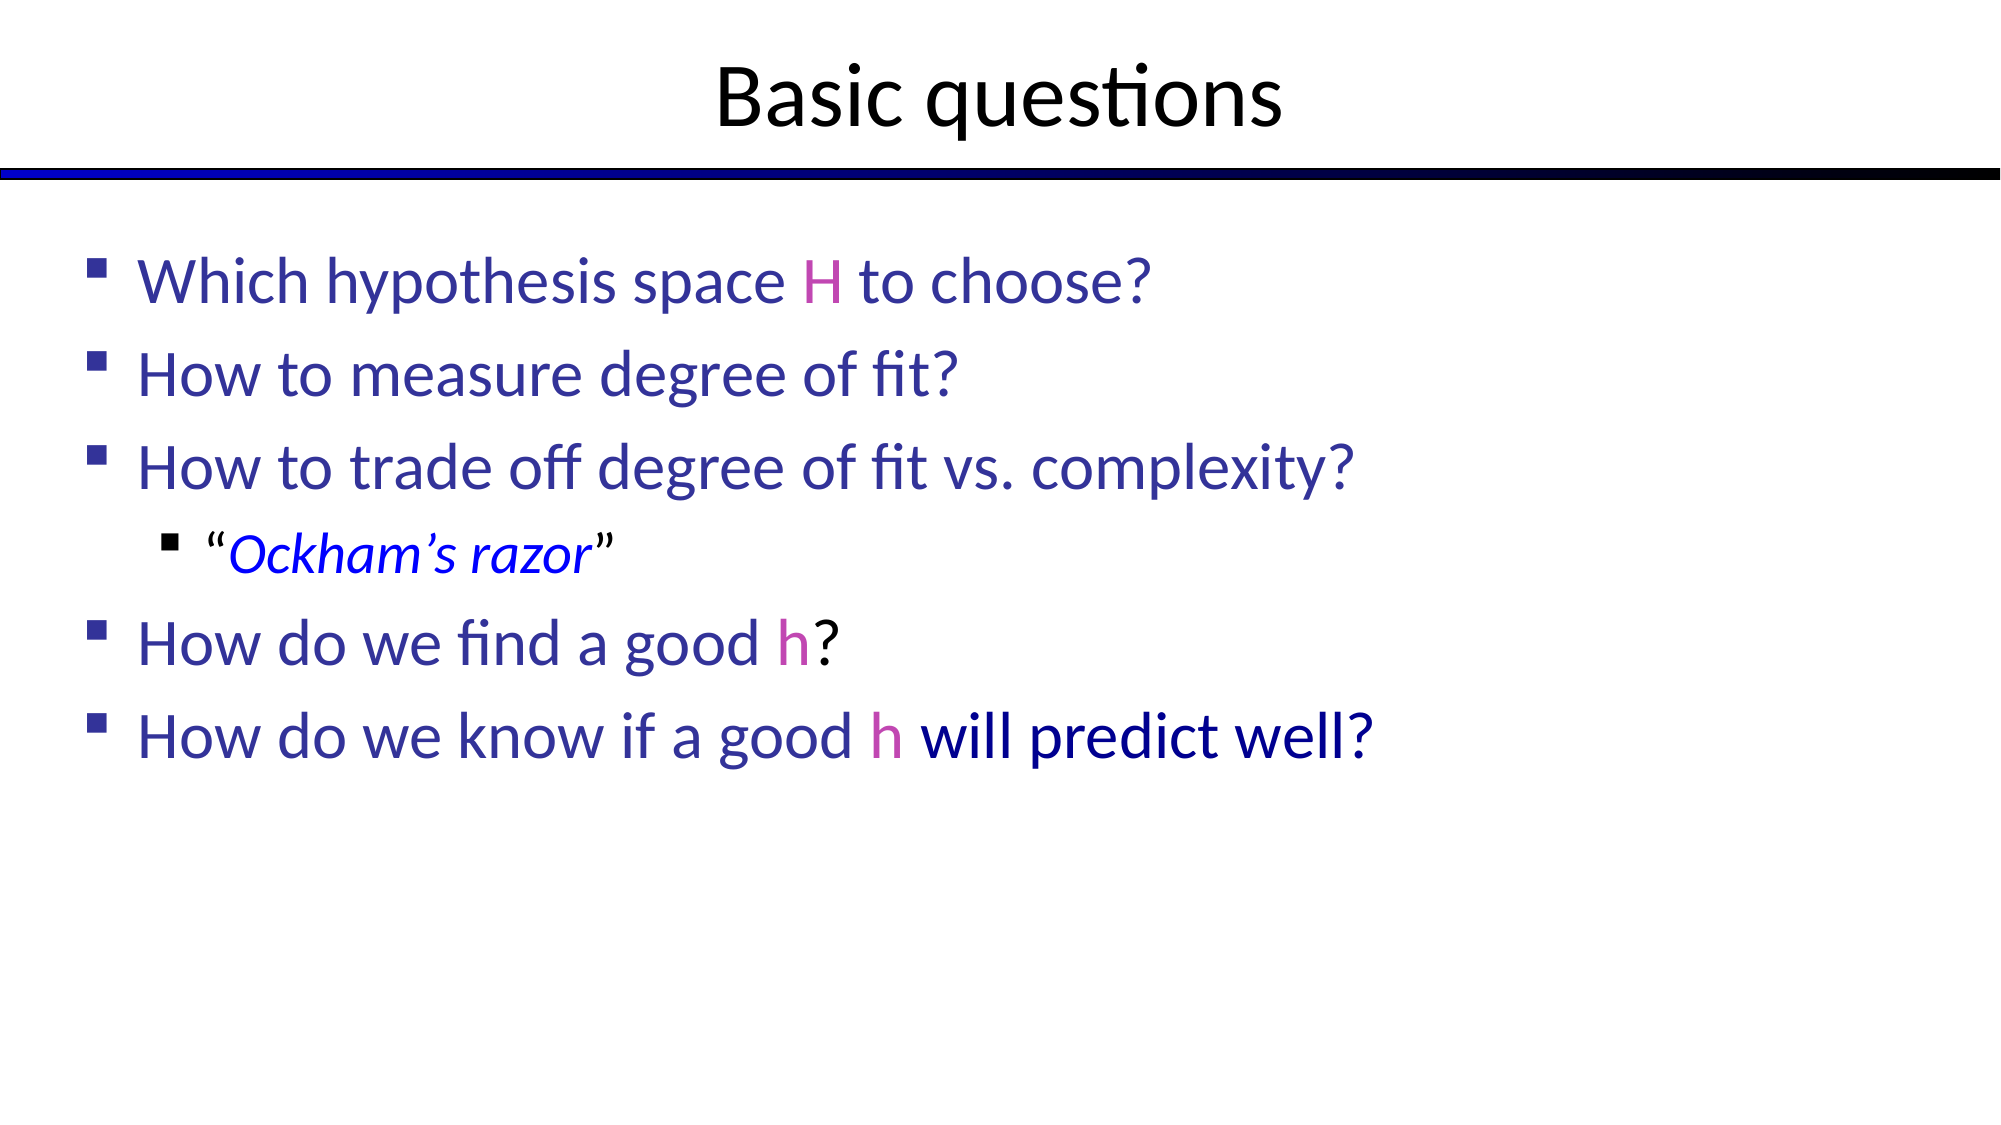

# Basic questions
Which hypothesis space H to choose?
How to measure degree of fit?
How to trade off degree of fit vs. complexity?
“Ockham’s razor”
How do we find a good h?
How do we know if a good h will predict well?